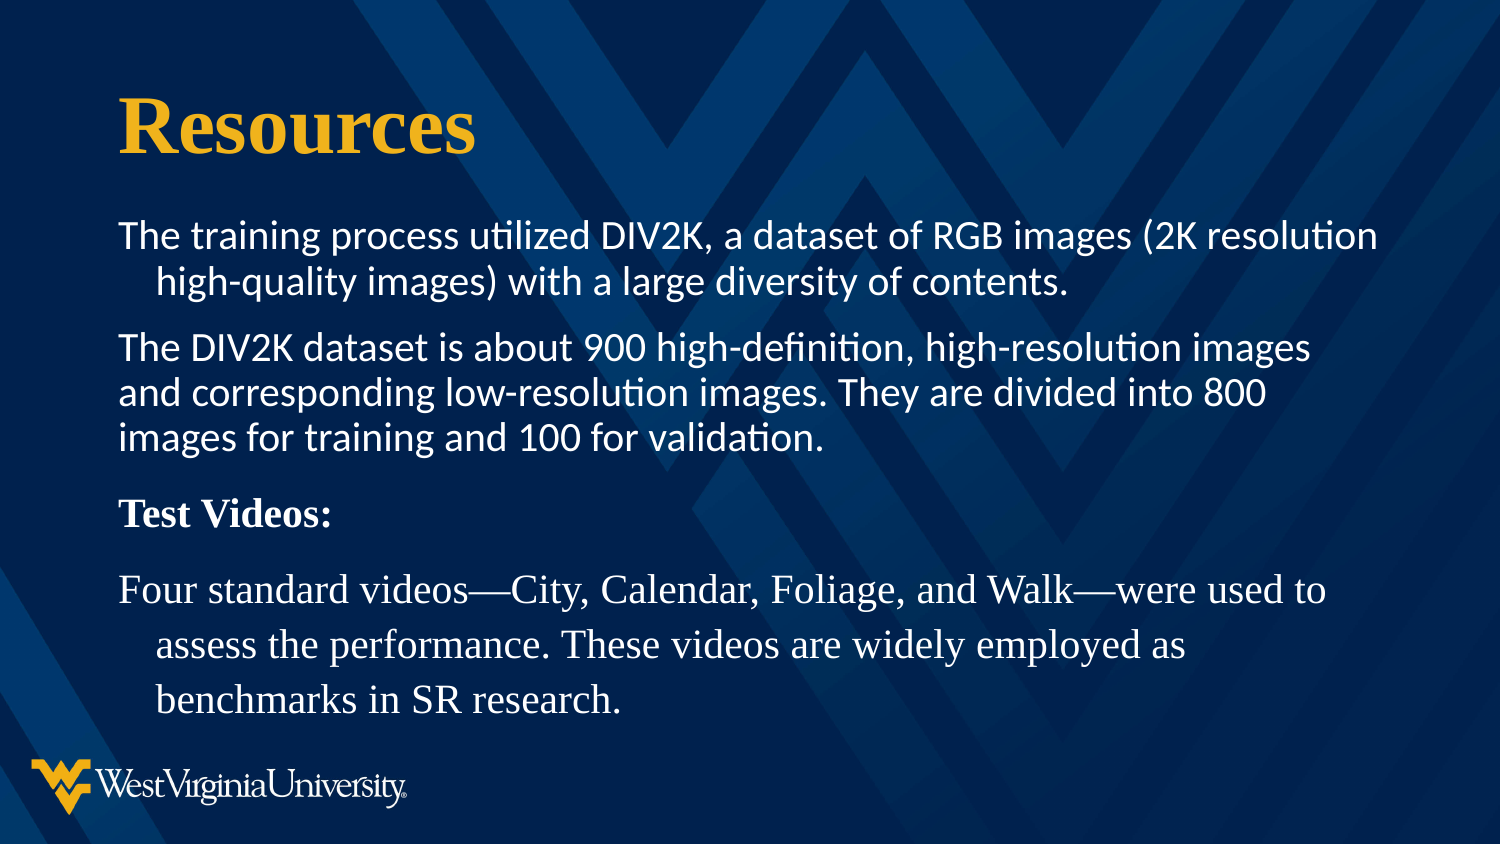

# Resources
The training process utilized DIV2K, a dataset of RGB images (2K resolution high-quality images) with a large diversity of contents.
The DIV2K dataset is about 900 high-definition, high-resolution images and corresponding low-resolution images. They are divided into 800 images for training and 100 for validation.
Test Videos:
Four standard videos—City, Calendar, Foliage, and Walk—were used to assess the performance. These videos are widely employed as benchmarks in SR research.